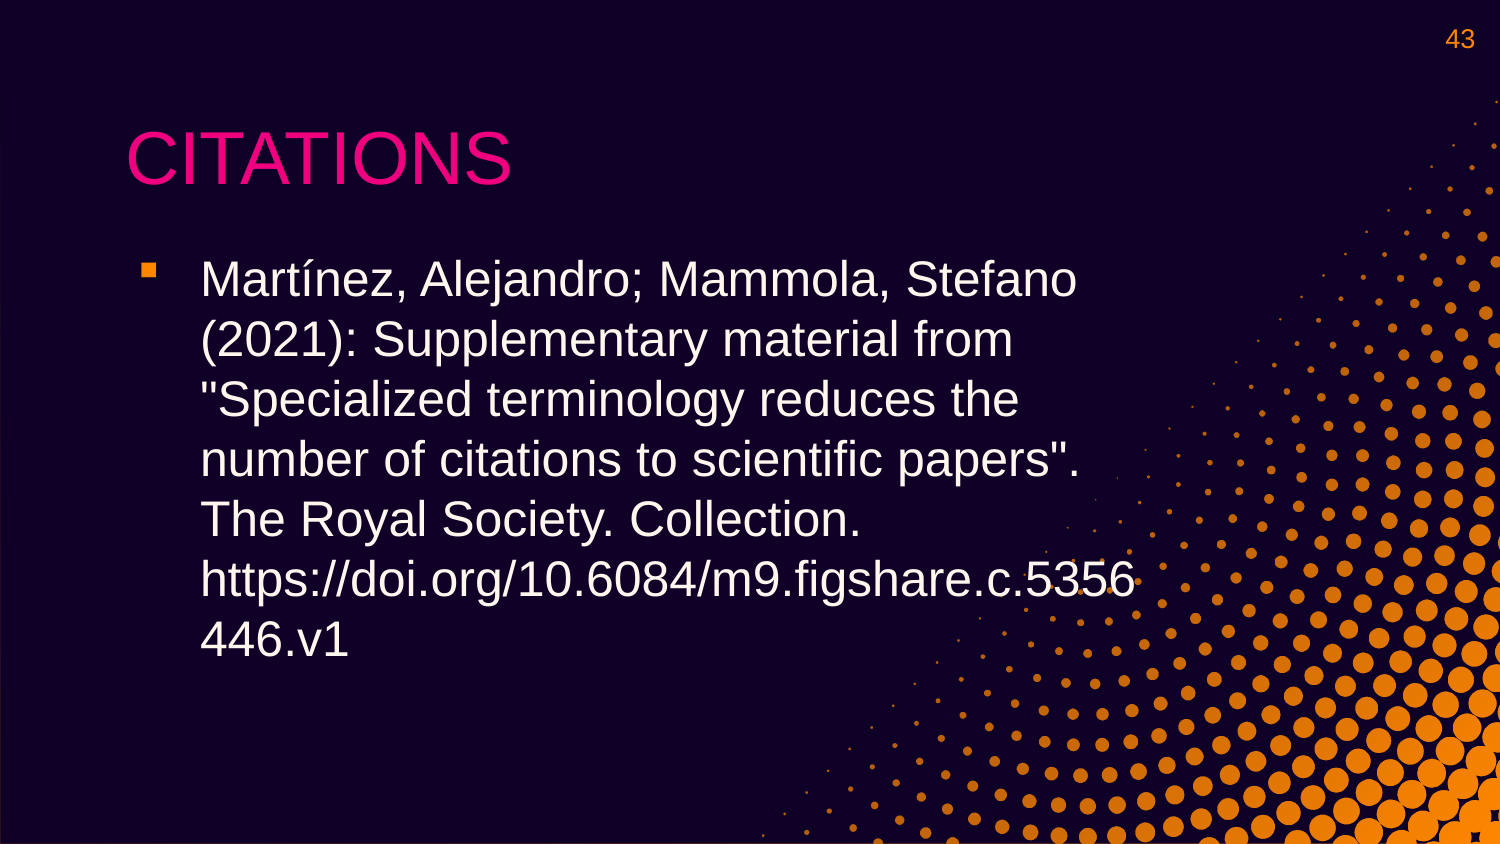

43
# CITATIONS
Martínez, Alejandro; Mammola, Stefano (2021): Supplementary material from "Specialized terminology reduces the number of citations to scientific papers". The Royal Society. Collection. https://doi.org/10.6084/m9.figshare.c.5356446.v1